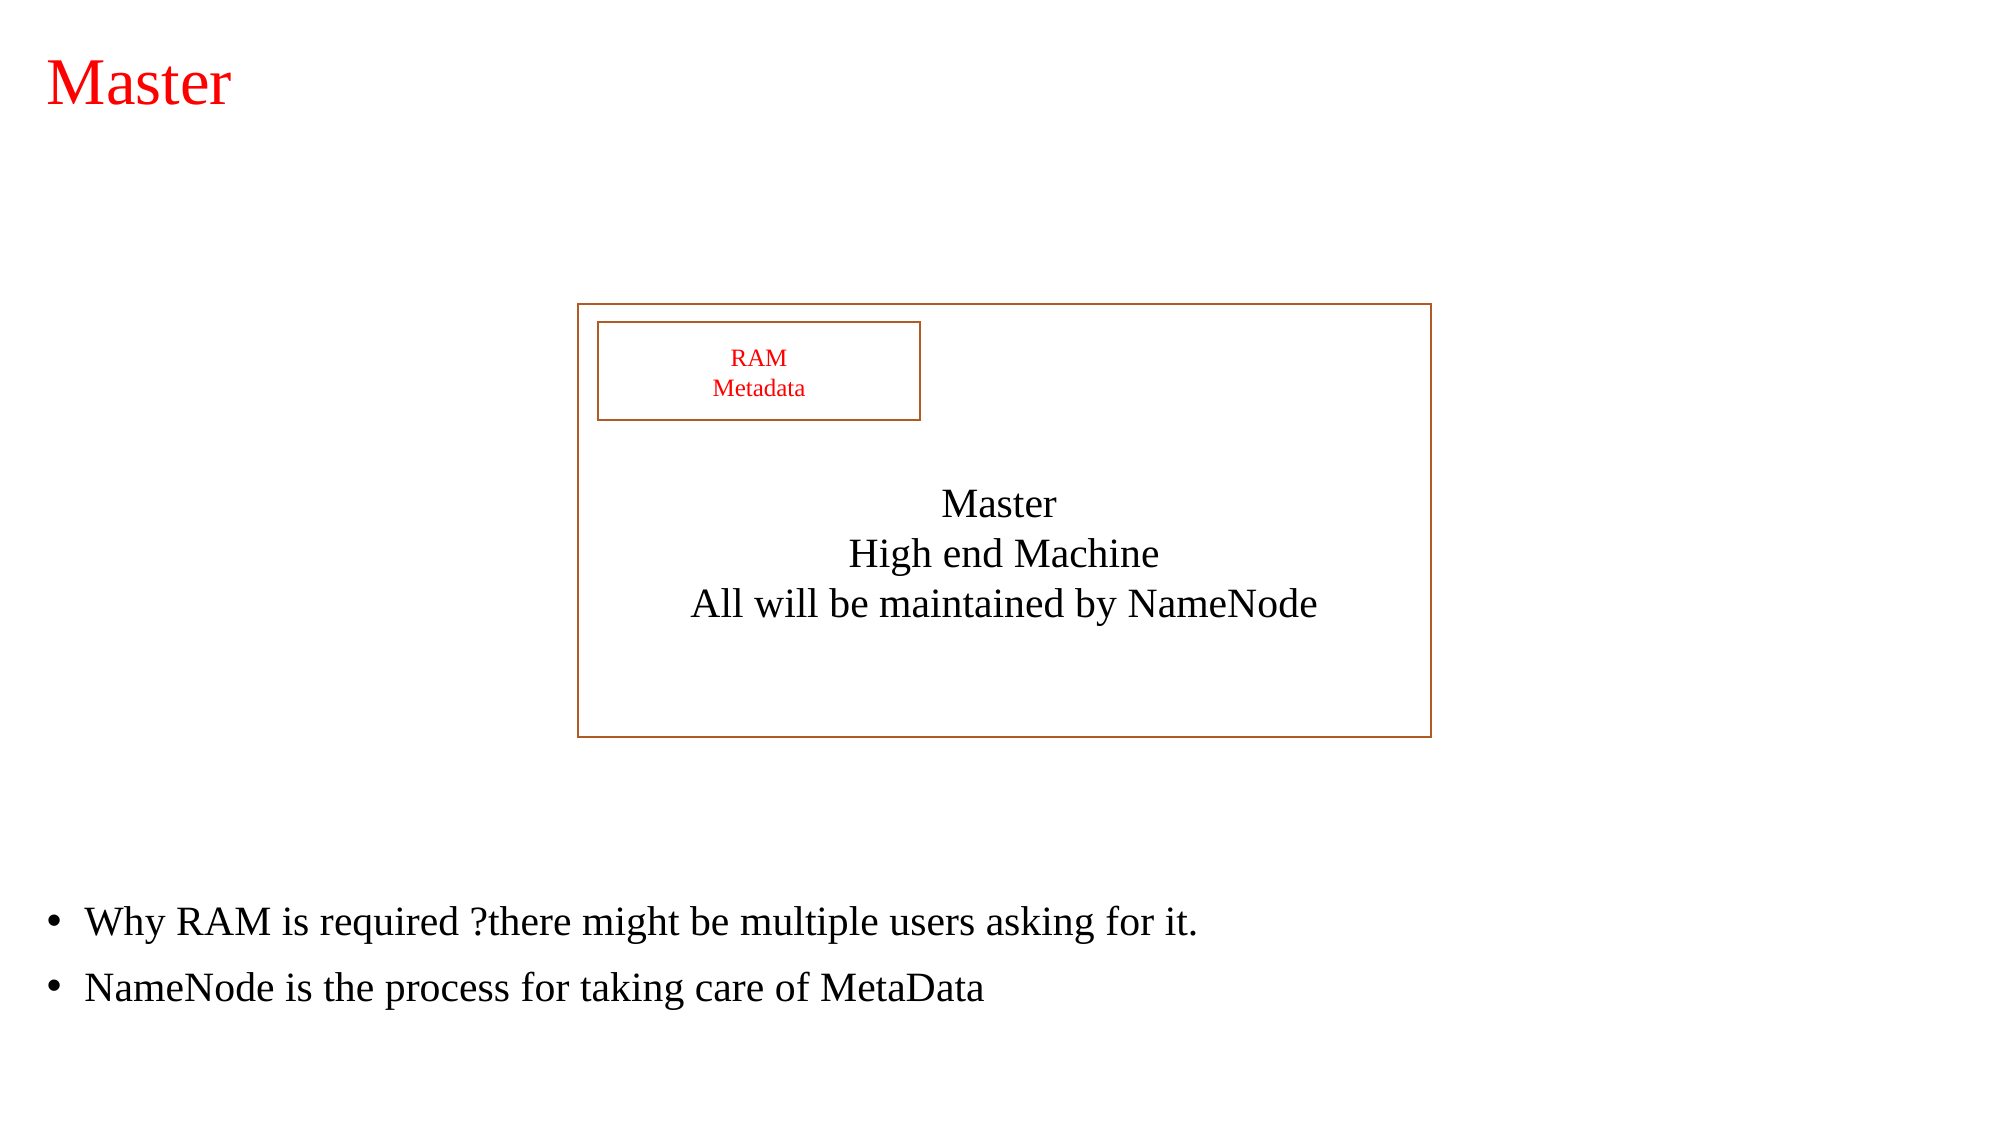

# Master

Master
High end Machine
All will be maintained by NameNode
RAM
Metadata
Why RAM is required ?there might be multiple users asking for it.
NameNode is the process for taking care of MetaData